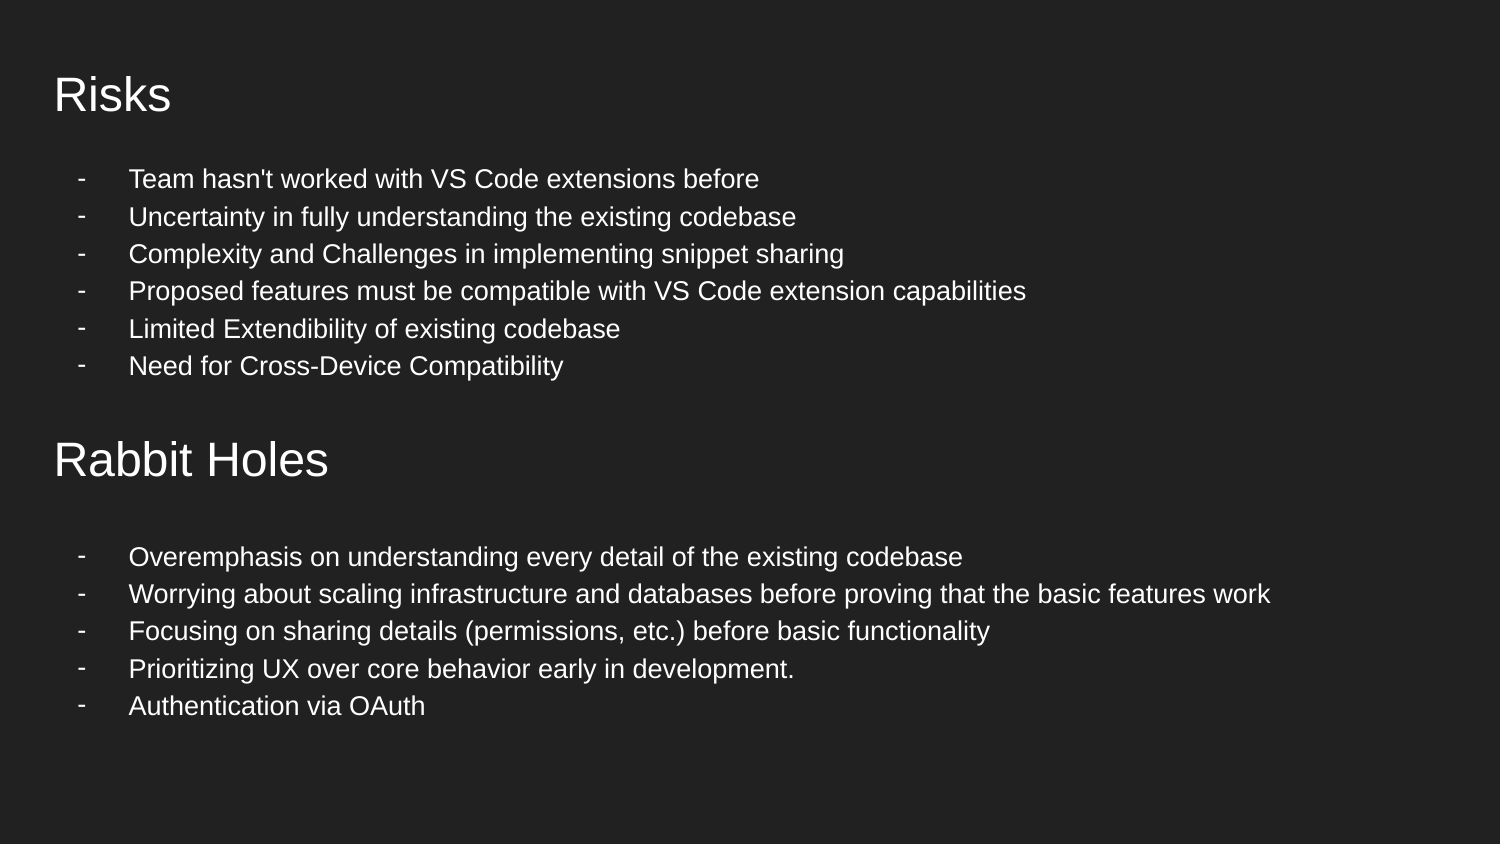

# Risks
Team hasn't worked with VS Code extensions before
Uncertainty in fully understanding the existing codebase
Complexity and Challenges in implementing snippet sharing
Proposed features must be compatible with VS Code extension capabilities
Limited Extendibility of existing codebase
Need for Cross-Device Compatibility

Rabbit Holes
Overemphasis on understanding every detail of the existing codebase
Worrying about scaling infrastructure and databases before proving that the basic features work
Focusing on sharing details (permissions, etc.) before basic functionality
Prioritizing UX over core behavior early in development.
Authentication via OAuth